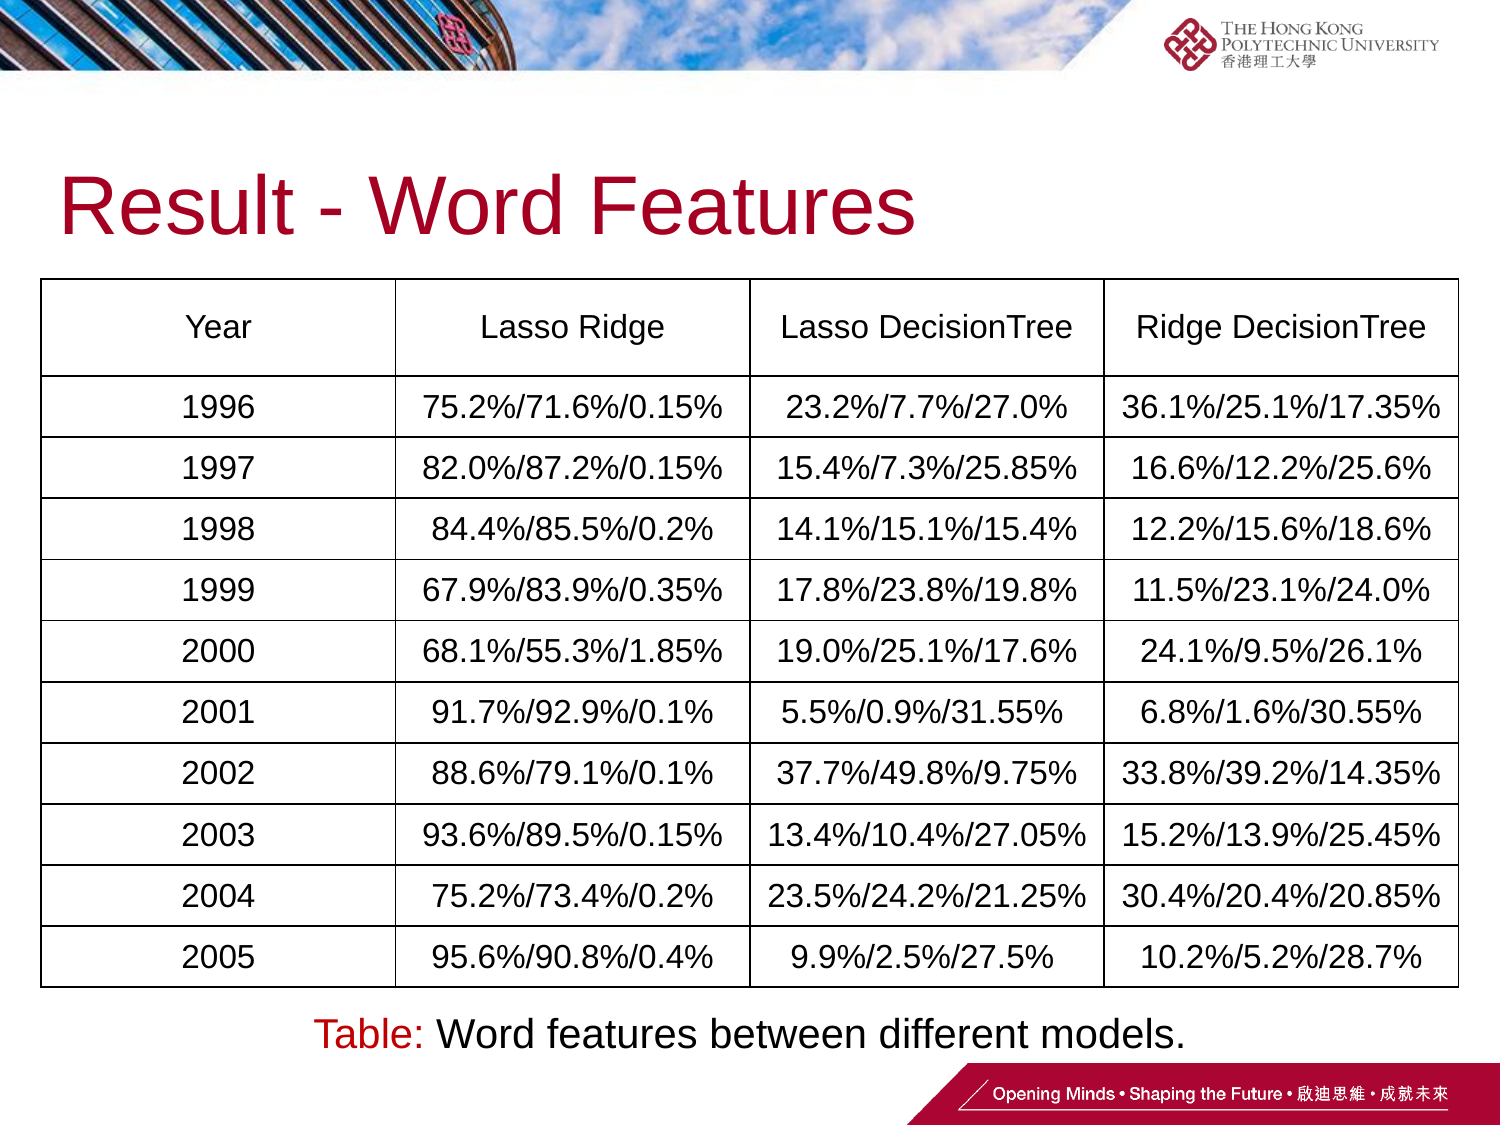

# Result - Word Features
| Year | Lasso Ridge | Lasso DecisionTree | Ridge DecisionTree |
| --- | --- | --- | --- |
| 1996 | 75.2%/71.6%/0.15% | 23.2%/7.7%/27.0% | 36.1%/25.1%/17.35% |
| 1997 | 82.0%/87.2%/0.15% | 15.4%/7.3%/25.85% | 16.6%/12.2%/25.6% |
| 1998 | 84.4%/85.5%/0.2% | 14.1%/15.1%/15.4% | 12.2%/15.6%/18.6% |
| 1999 | 67.9%/83.9%/0.35% | 17.8%/23.8%/19.8% | 11.5%/23.1%/24.0% |
| 2000 | 68.1%/55.3%/1.85% | 19.0%/25.1%/17.6% | 24.1%/9.5%/26.1% |
| 2001 | 91.7%/92.9%/0.1% | 5.5%/0.9%/31.55% | 6.8%/1.6%/30.55% |
| 2002 | 88.6%/79.1%/0.1% | 37.7%/49.8%/9.75% | 33.8%/39.2%/14.35% |
| 2003 | 93.6%/89.5%/0.15% | 13.4%/10.4%/27.05% | 15.2%/13.9%/25.45% |
| 2004 | 75.2%/73.4%/0.2% | 23.5%/24.2%/21.25% | 30.4%/20.4%/20.85% |
| 2005 | 95.6%/90.8%/0.4% | 9.9%/2.5%/27.5% | 10.2%/5.2%/28.7% |
Table: Word features between different models.